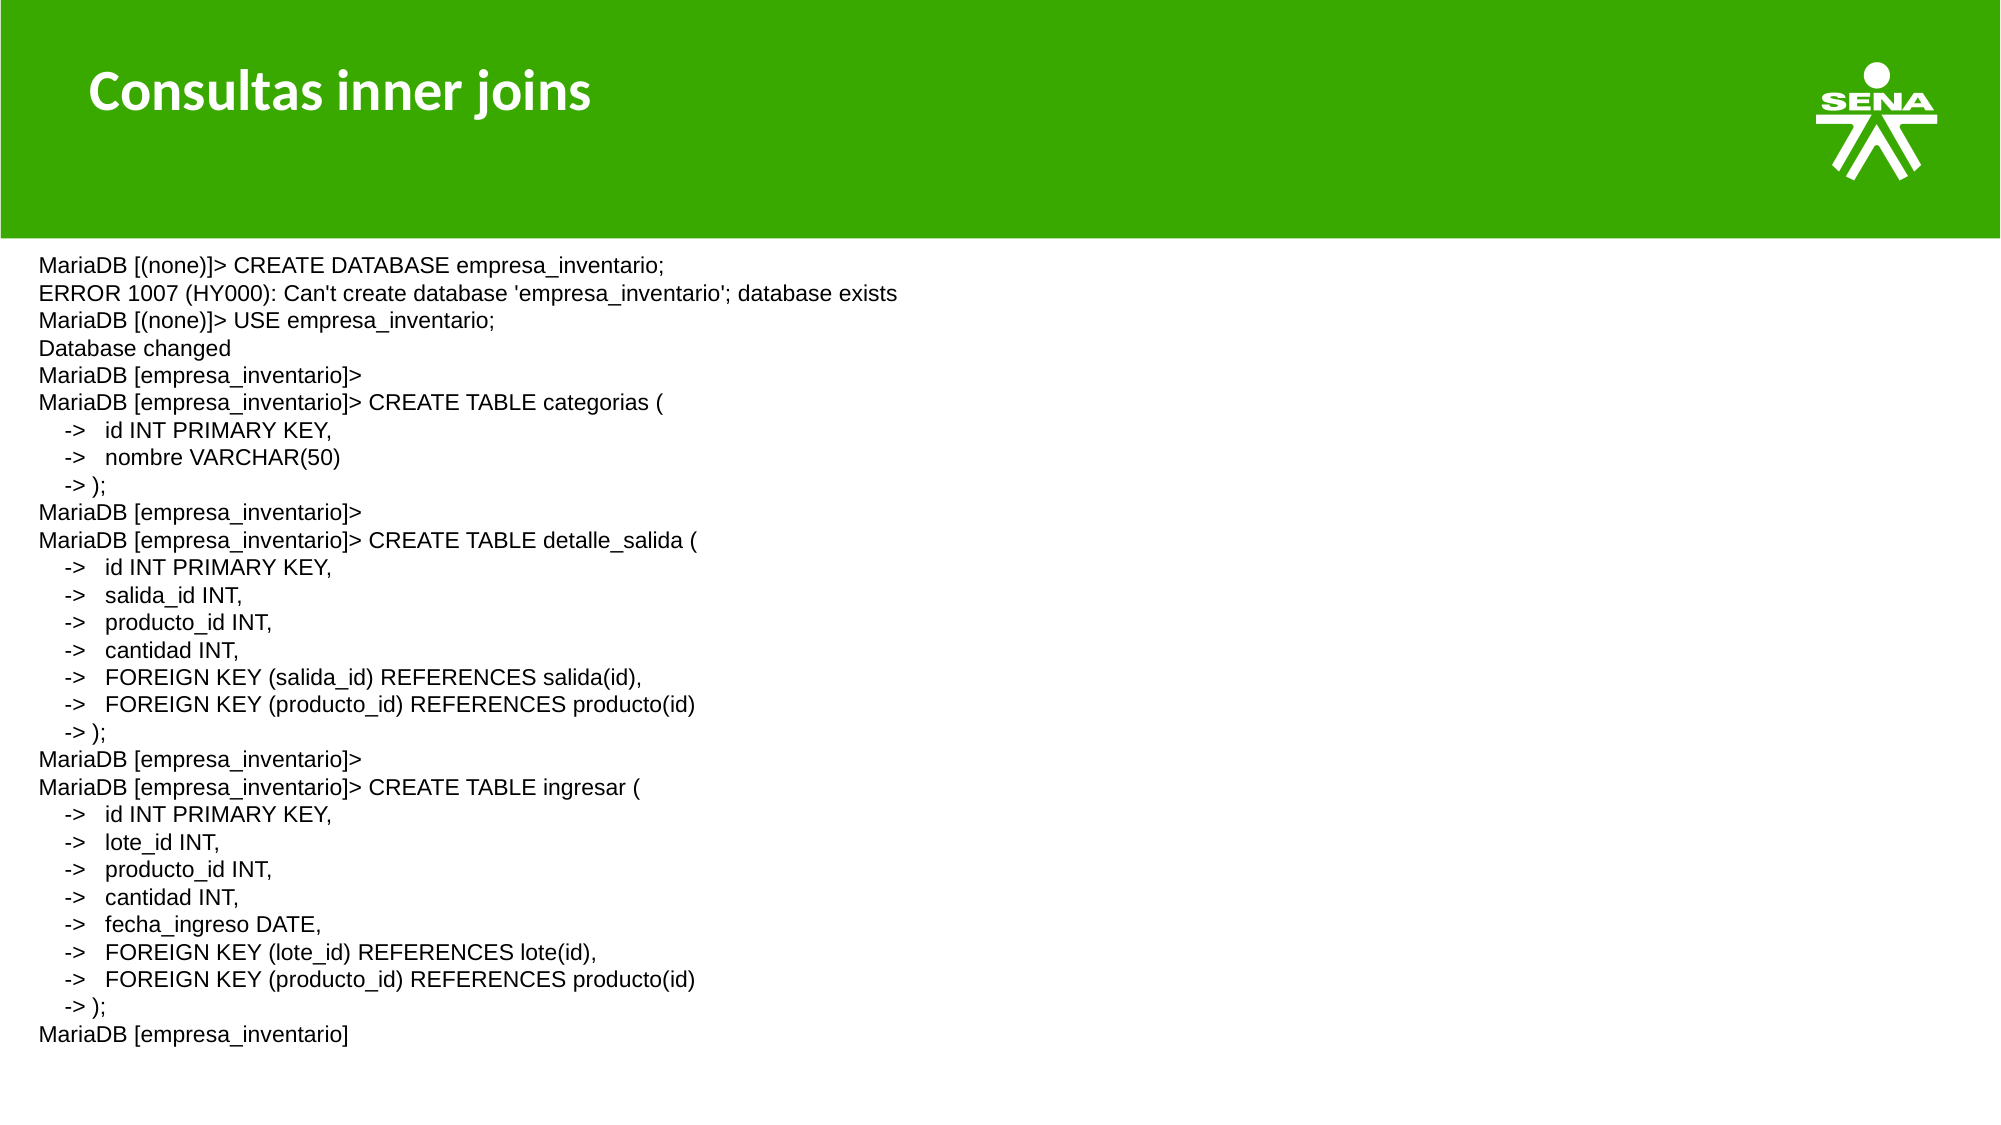

# Consultas inner joins
MariaDB [(none)]> CREATE DATABASE empresa_inventario;
ERROR 1007 (HY000): Can't create database 'empresa_inventario'; database exists
MariaDB [(none)]> USE empresa_inventario;
Database changed
MariaDB [empresa_inventario]>
MariaDB [empresa_inventario]> CREATE TABLE categorias (
    ->   id INT PRIMARY KEY,
    ->   nombre VARCHAR(50)
    -> );
MariaDB [empresa_inventario]>
MariaDB [empresa_inventario]> CREATE TABLE detalle_salida (
    ->   id INT PRIMARY KEY,
    ->   salida_id INT,
    ->   producto_id INT,
    ->   cantidad INT,
    ->   FOREIGN KEY (salida_id) REFERENCES salida(id),
    ->   FOREIGN KEY (producto_id) REFERENCES producto(id)
    -> );
MariaDB [empresa_inventario]>
MariaDB [empresa_inventario]> CREATE TABLE ingresar (
    ->   id INT PRIMARY KEY,
    ->   lote_id INT,
    ->   producto_id INT,
    ->   cantidad INT,
    ->   fecha_ingreso DATE,
    ->   FOREIGN KEY (lote_id) REFERENCES lote(id),
    ->   FOREIGN KEY (producto_id) REFERENCES producto(id)
    -> );
MariaDB [empresa_inventario]